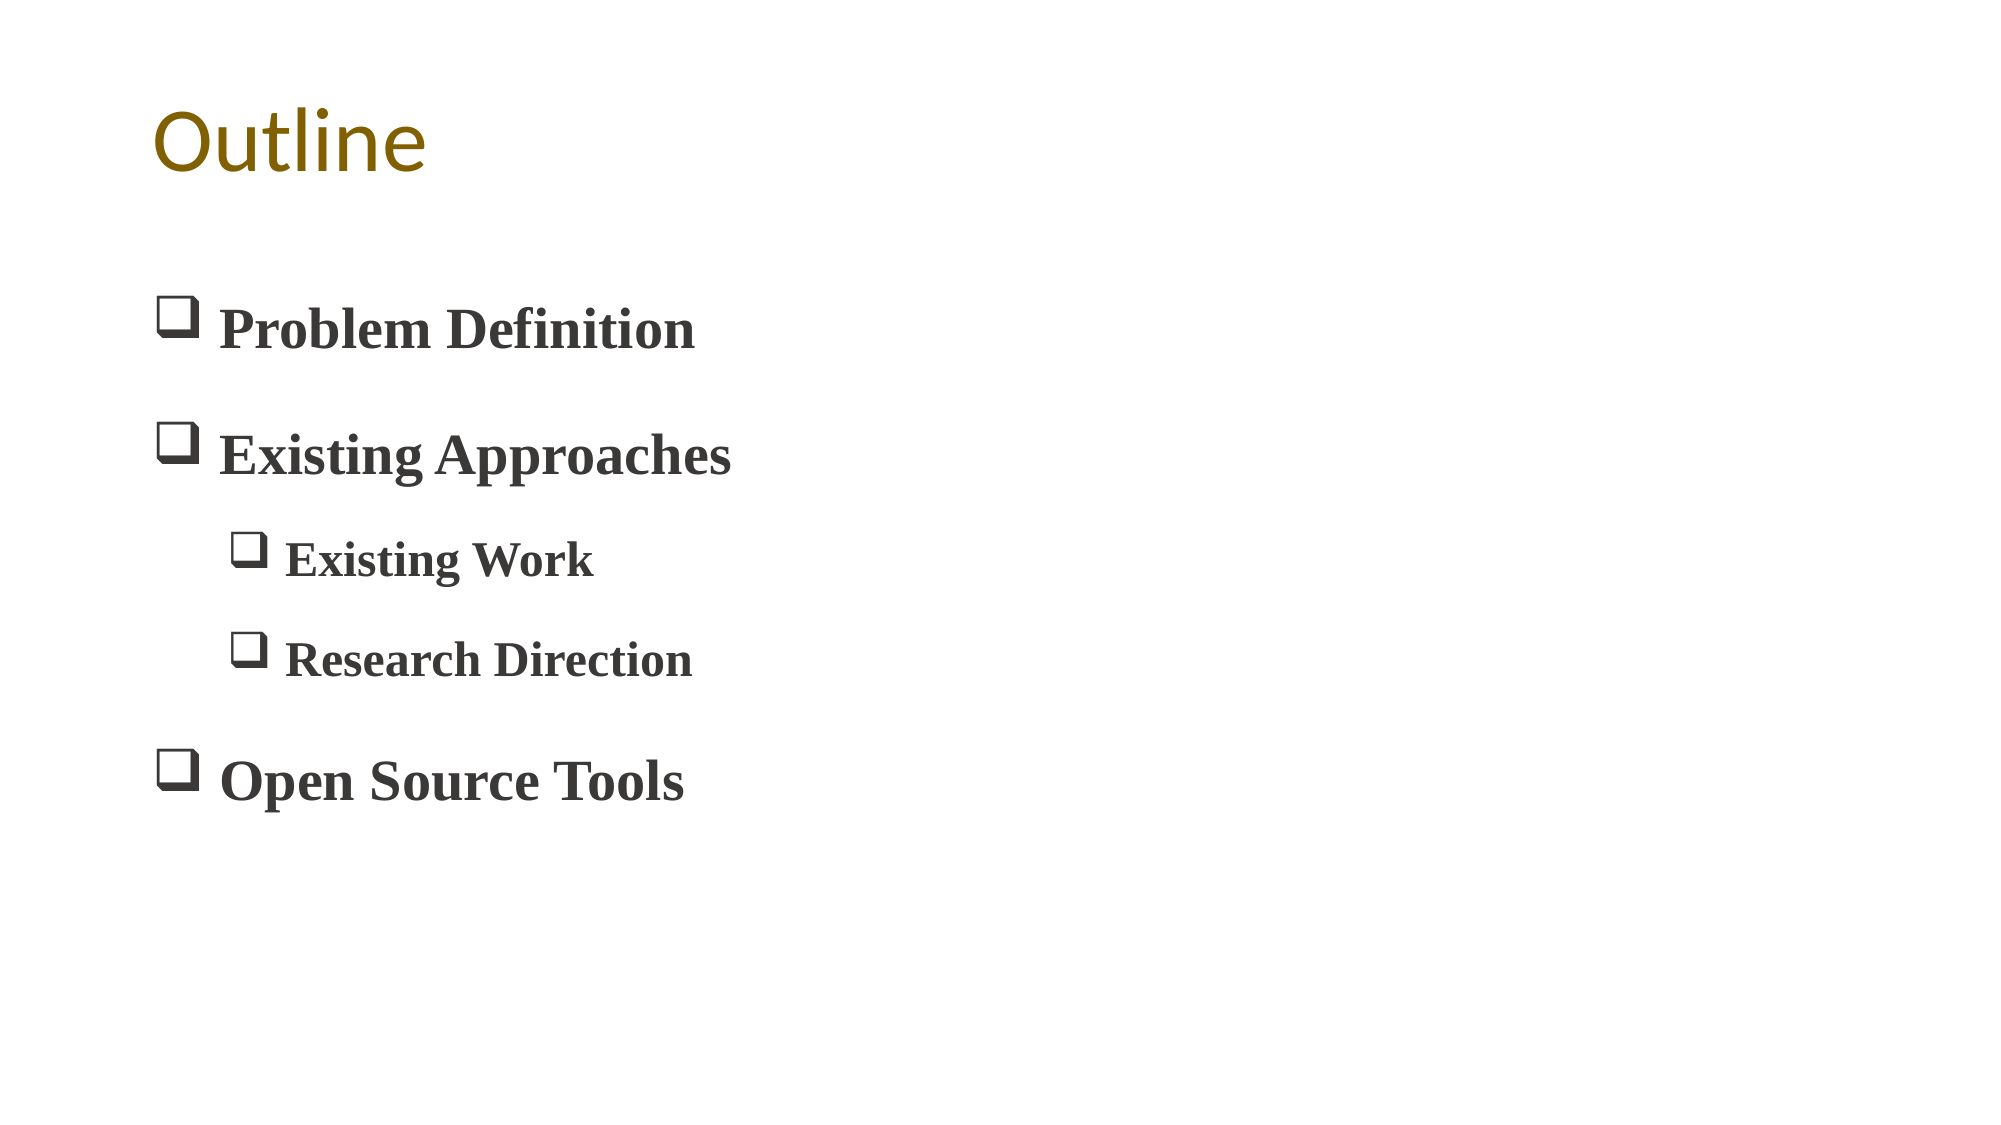

# Outline
 Problem Definition
 Existing Approaches
 Existing Work
 Research Direction
 Open Source Tools